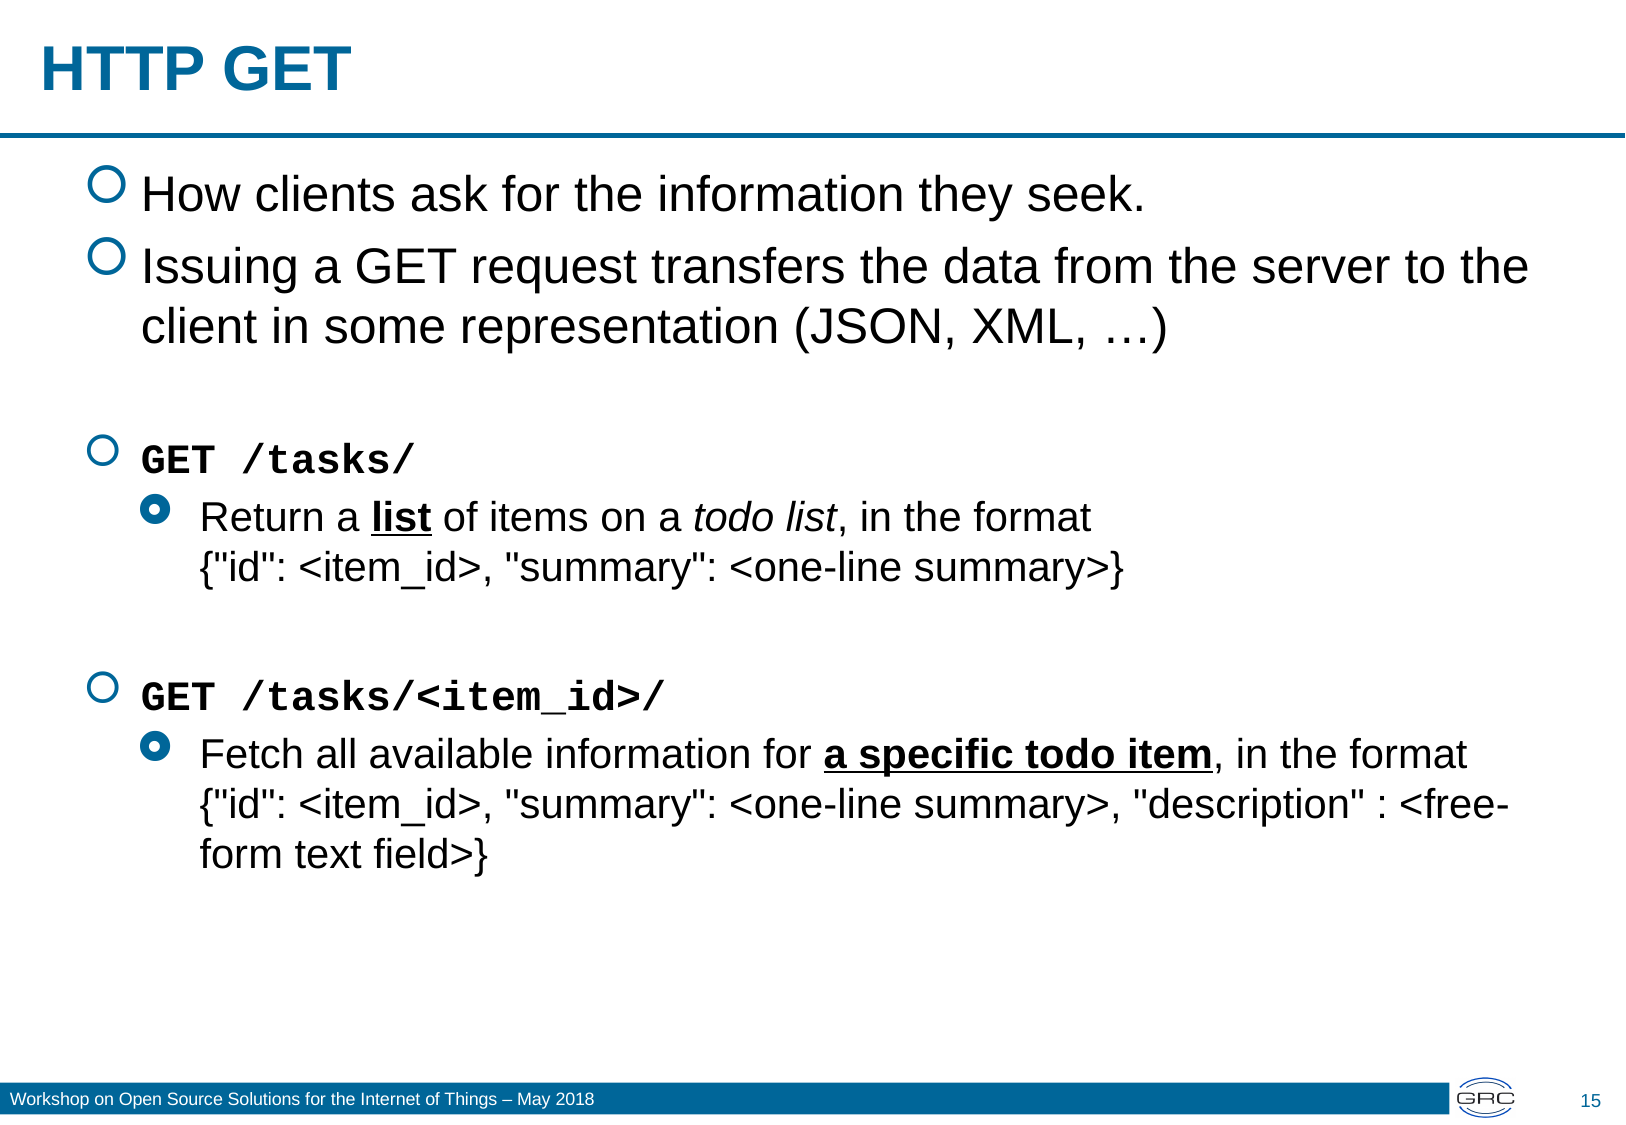

# HTTP GET
How clients ask for the information they seek.
Issuing a GET request transfers the data from the server to the client in some representation (JSON, XML, …)
GET /tasks/
Return a list of items on a todo list, in the format
{"id": <item_id>, "summary": <one-line summary>}

GET /tasks/<item_id>/
Fetch all available information for a specific todo item, in the format
{"id": <item_id>, "summary": <one-line summary>, "description" : <free-form text field>}

15